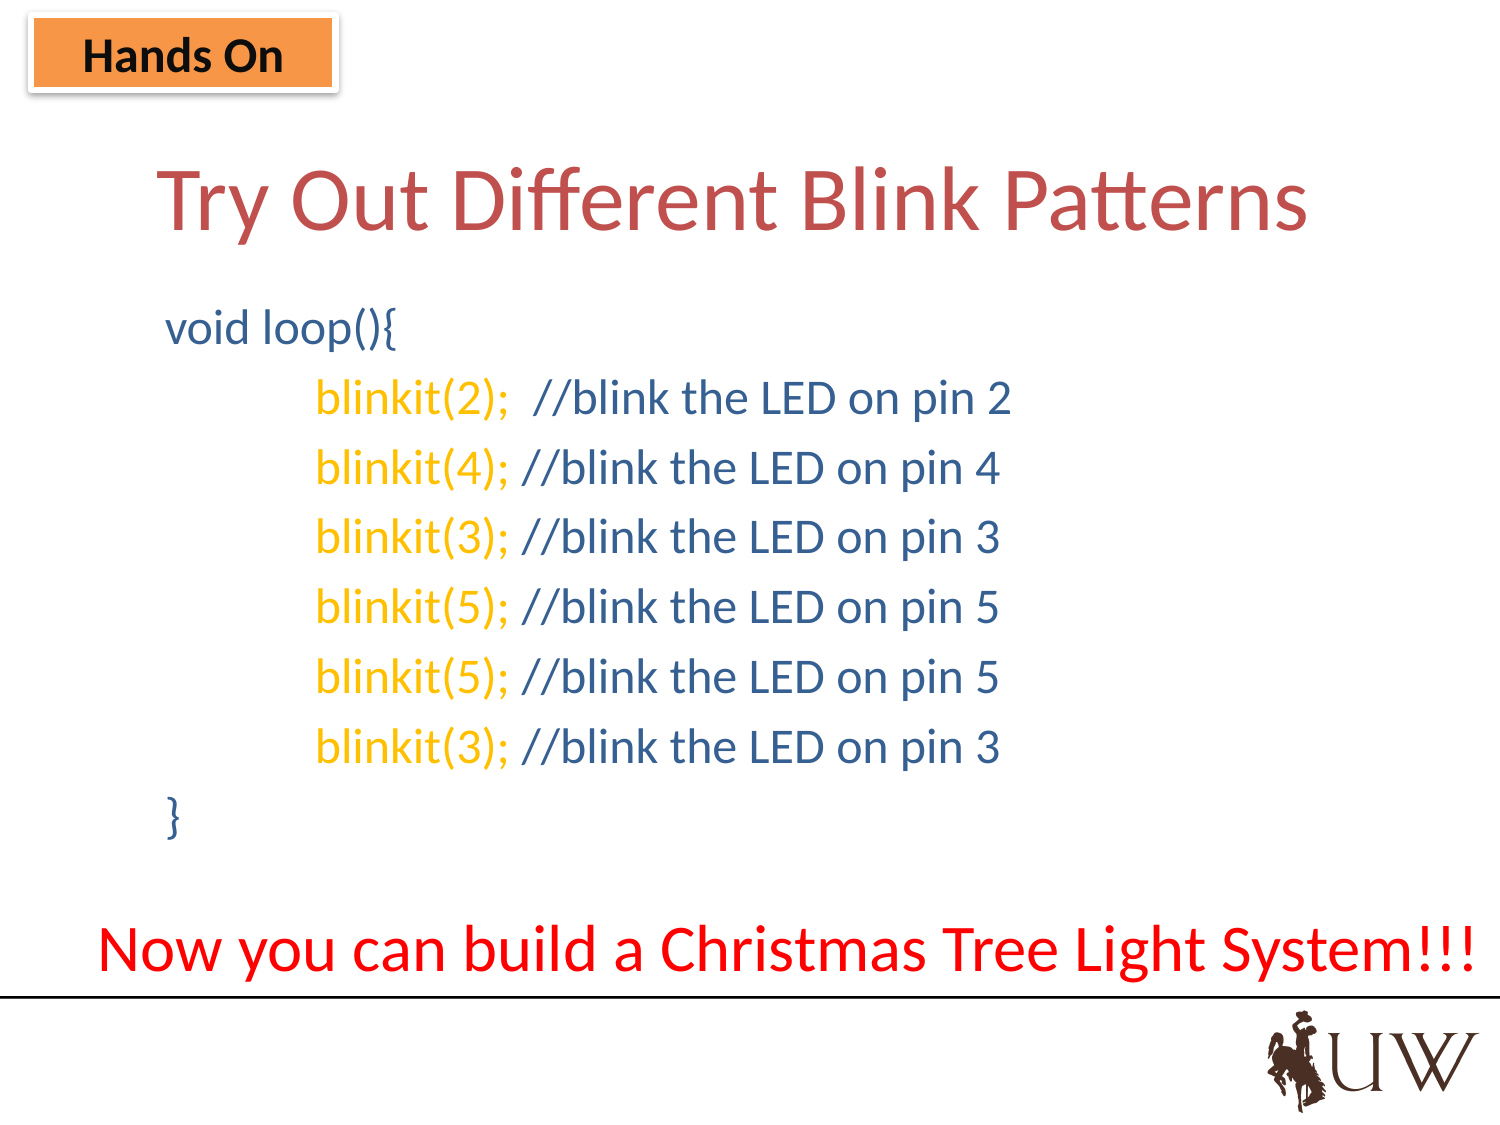

Hands On
# Try Out Different Blink Patterns
void loop(){
	blinkit(2);  //blink the LED on pin 2
	blinkit(4); //blink the LED on pin 4
	blinkit(3); //blink the LED on pin 3
	blinkit(5); //blink the LED on pin 5
	blinkit(5); //blink the LED on pin 5
	blinkit(3); //blink the LED on pin 3
}
Now you can build a Christmas Tree Light System!!!